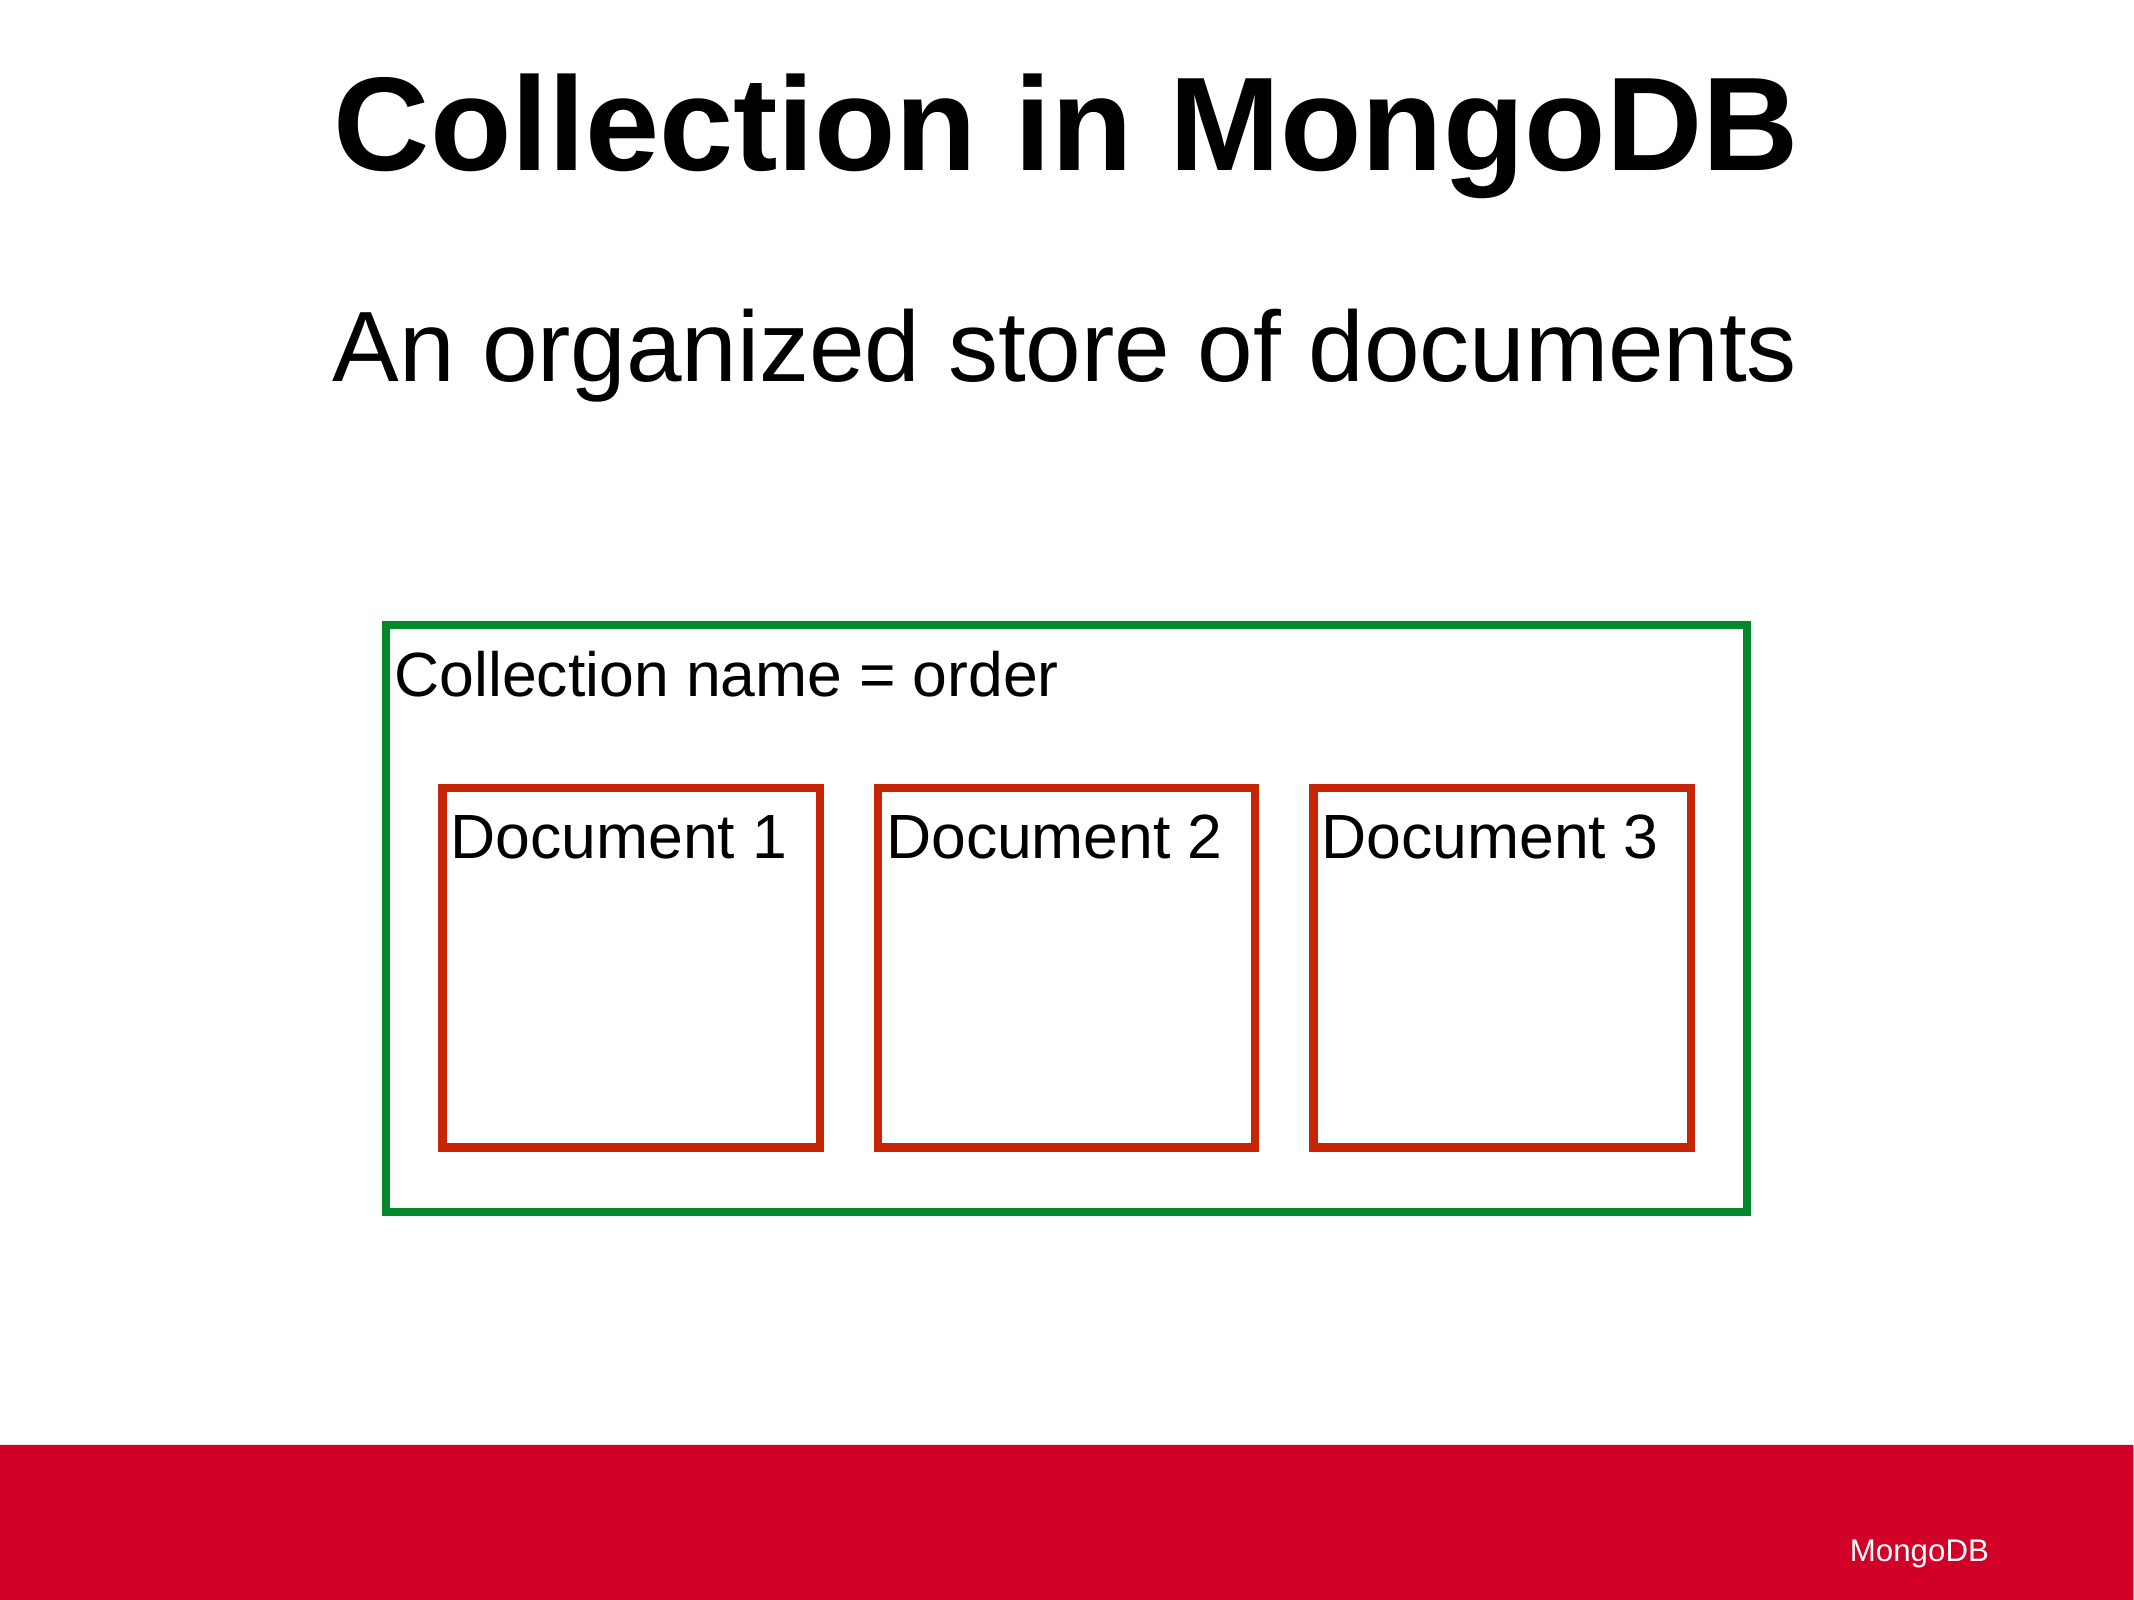

Collection in MongoDB
An organized store of documents
Collection name = order
Document 1
Document 2
Document 3
25